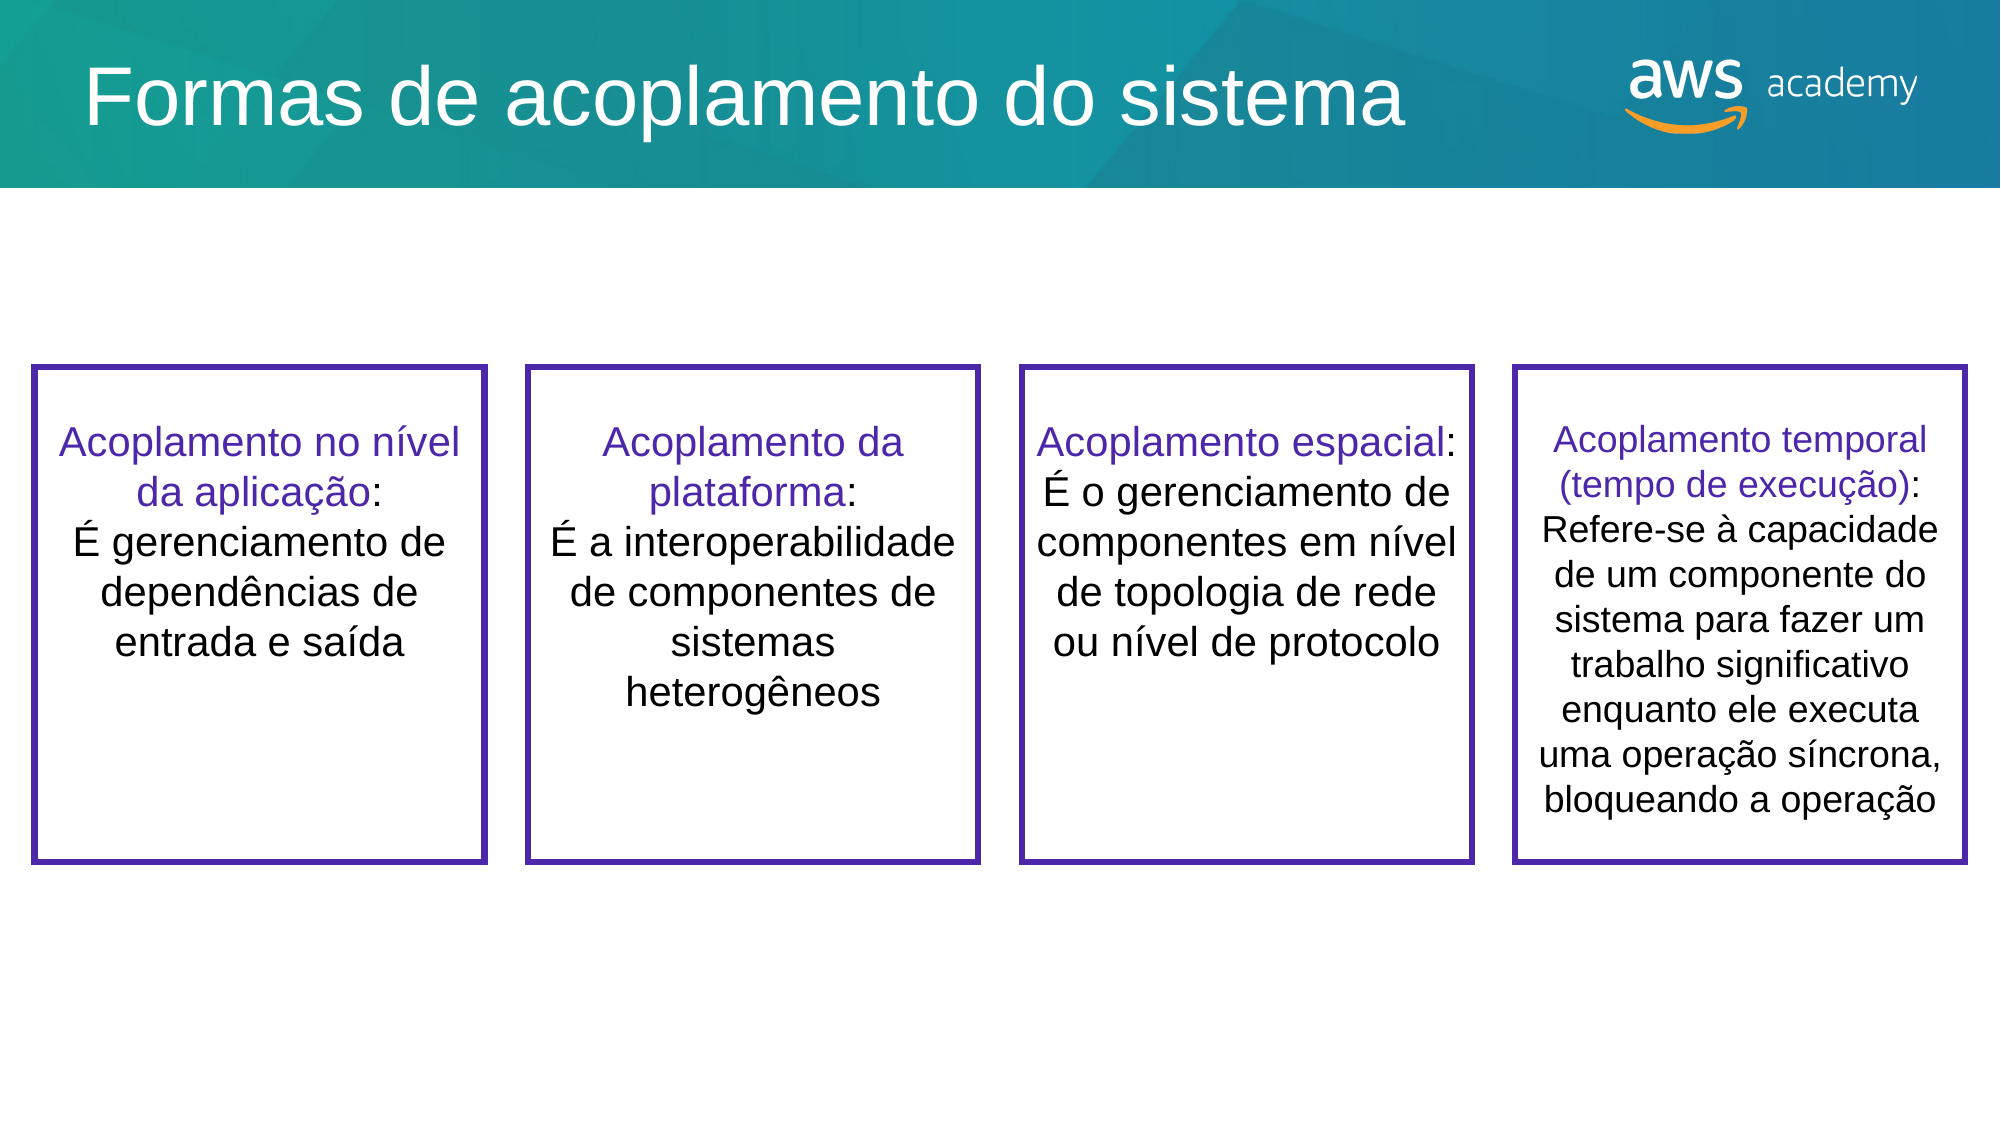

# Formas de acoplamento do sistema

Acoplamento no nível da aplicação:
É gerenciamento de dependências de entrada e saída
Acoplamento da plataforma:
É a interoperabilidade de componentes de sistemas heterogêneos
Acoplamento espacial:
É o gerenciamento de componentes em nível de topologia de rede ou nível de protocolo
Acoplamento temporal (tempo de execução):
Refere-se à capacidade de um componente do sistema para fazer um trabalho significativo enquanto ele executa uma operação síncrona, bloqueando a operação